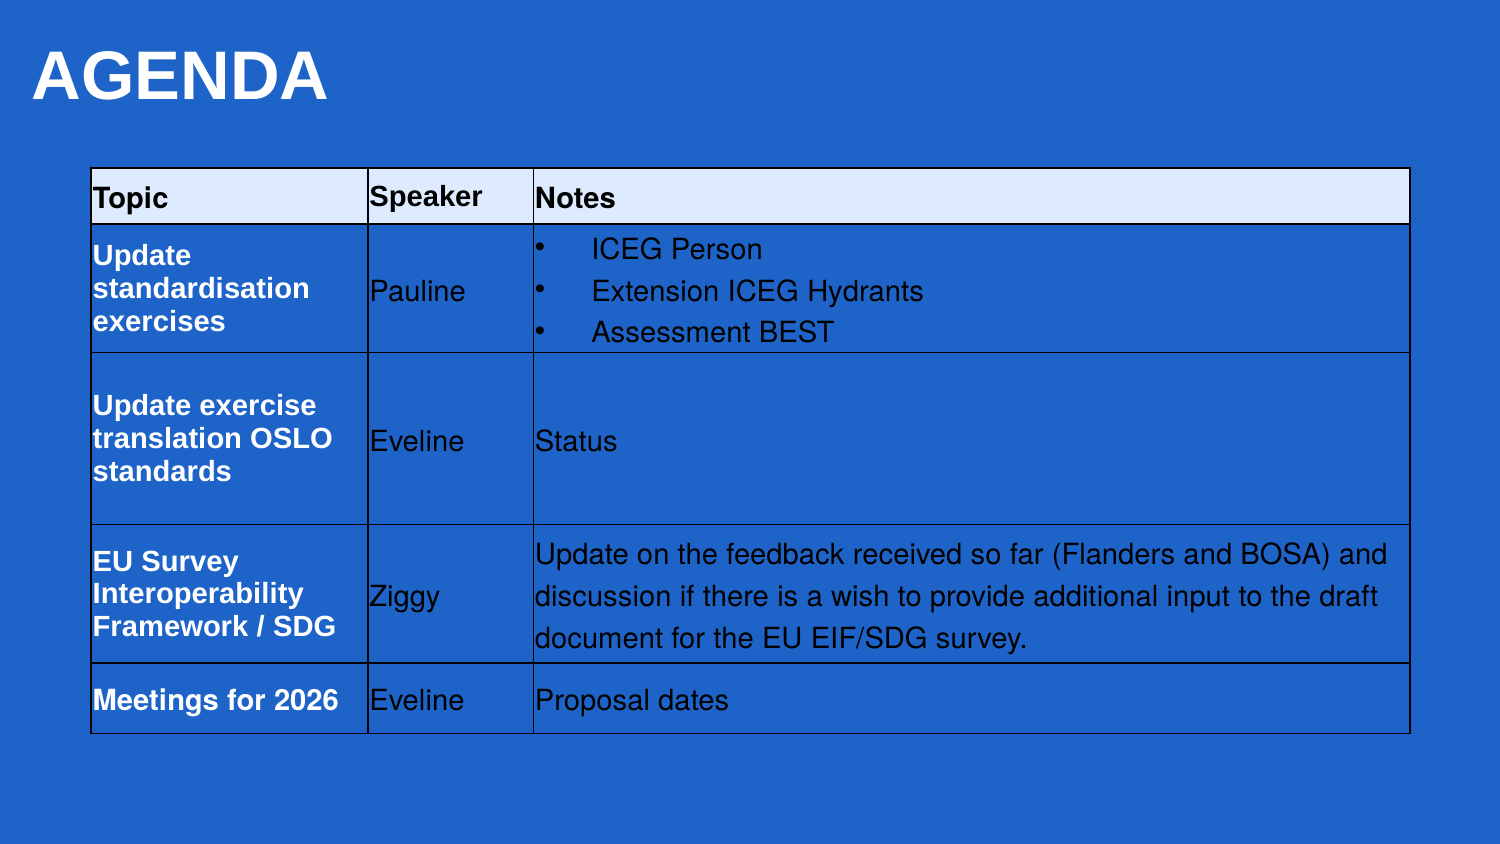

# AGENDA
| Topic | Speaker | Notes |
| --- | --- | --- |
| Update standardisation exercises | Pauline | ICEG Person Extension ICEG Hydrants Assessment BEST |
| Update exercise translation OSLO standards | Eveline | Status |
| EU Survey Interoperability Framework / SDG | Ziggy | Update on the feedback received so far (Flanders and BOSA) and discussion if there is a wish to provide additional input to the draft document for the EU EIF/SDG survey. |
| Meetings for 2026 | Eveline | Proposal dates |